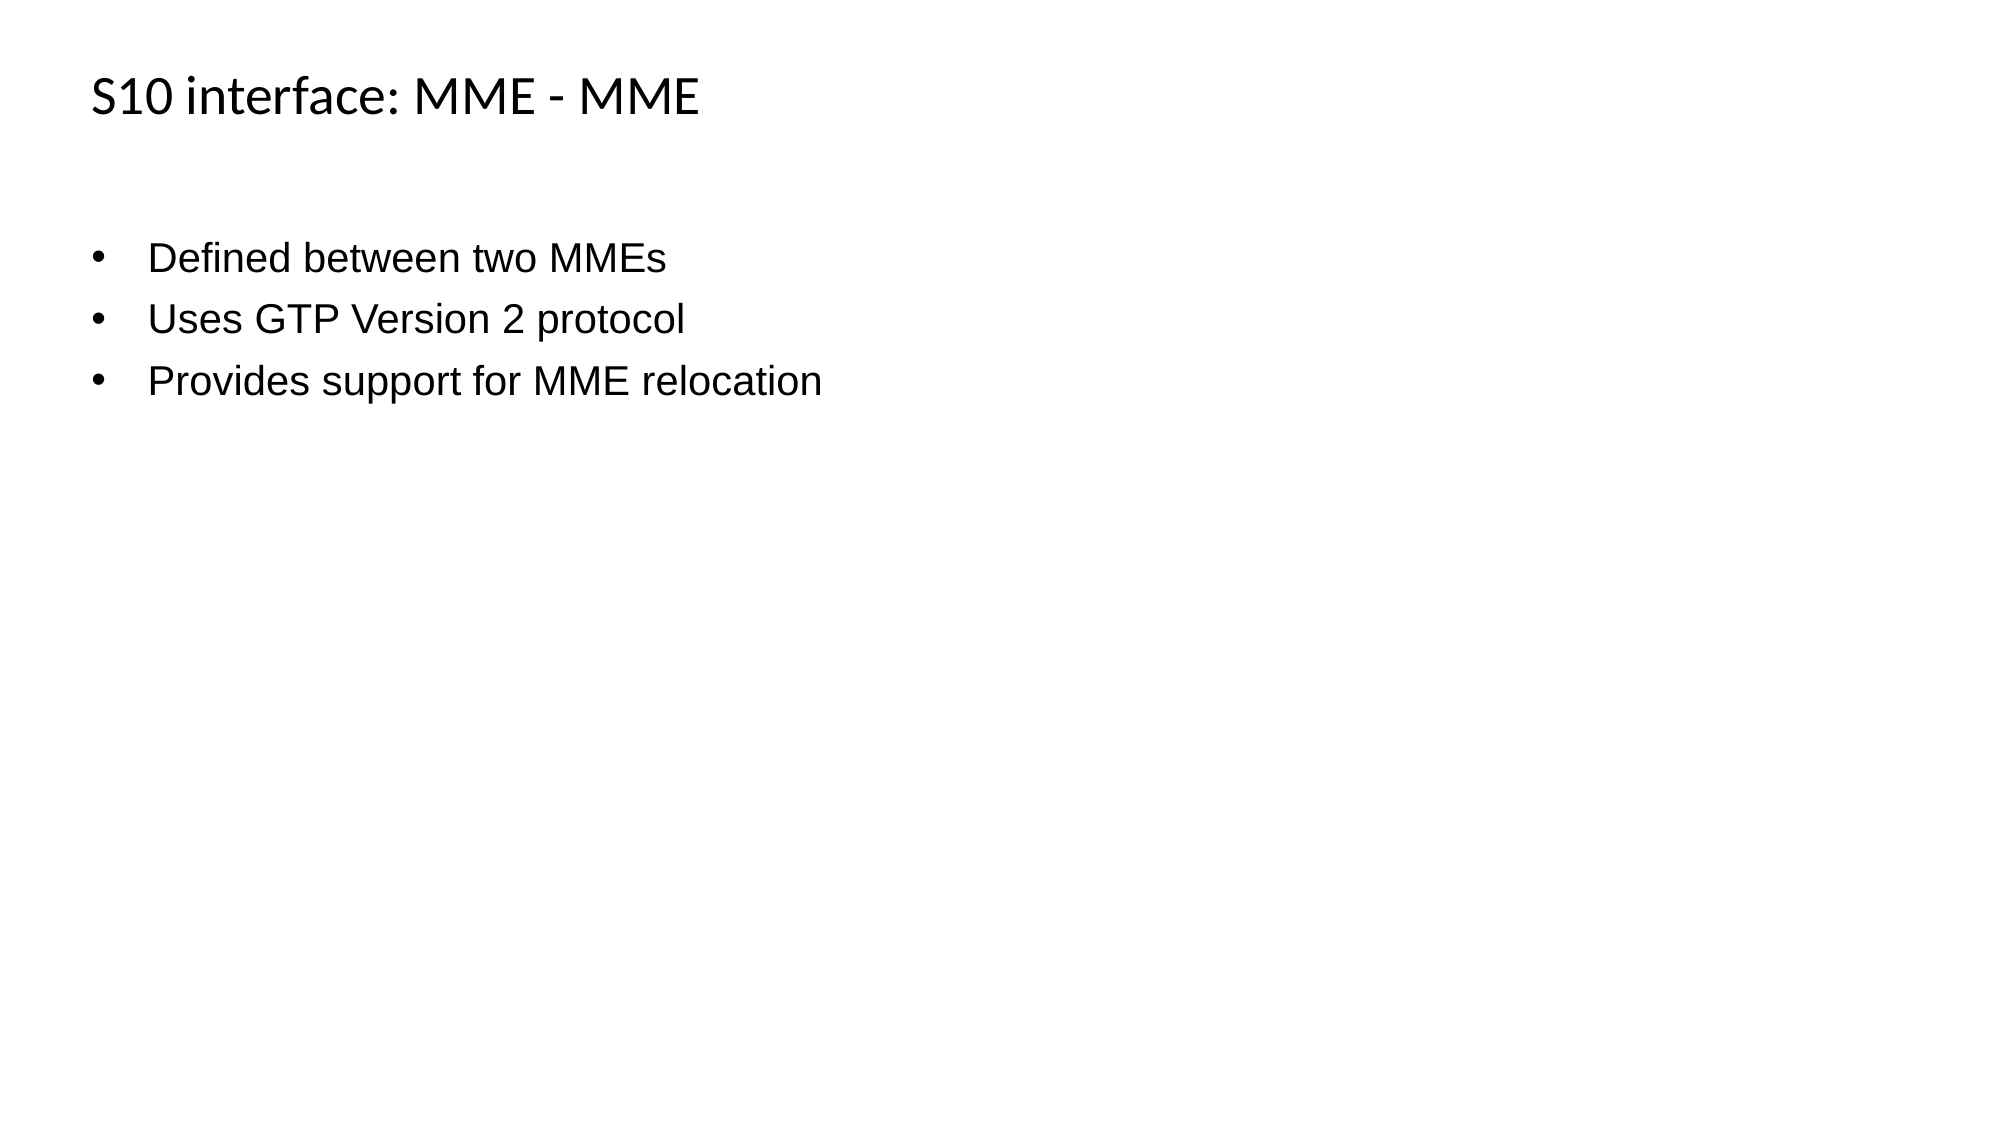

Slide excluded from Table of Contents
# S10 interface: MME - MME
Defined between two MMEs
Uses GTP Version 2 protocol
Provides support for MME relocation